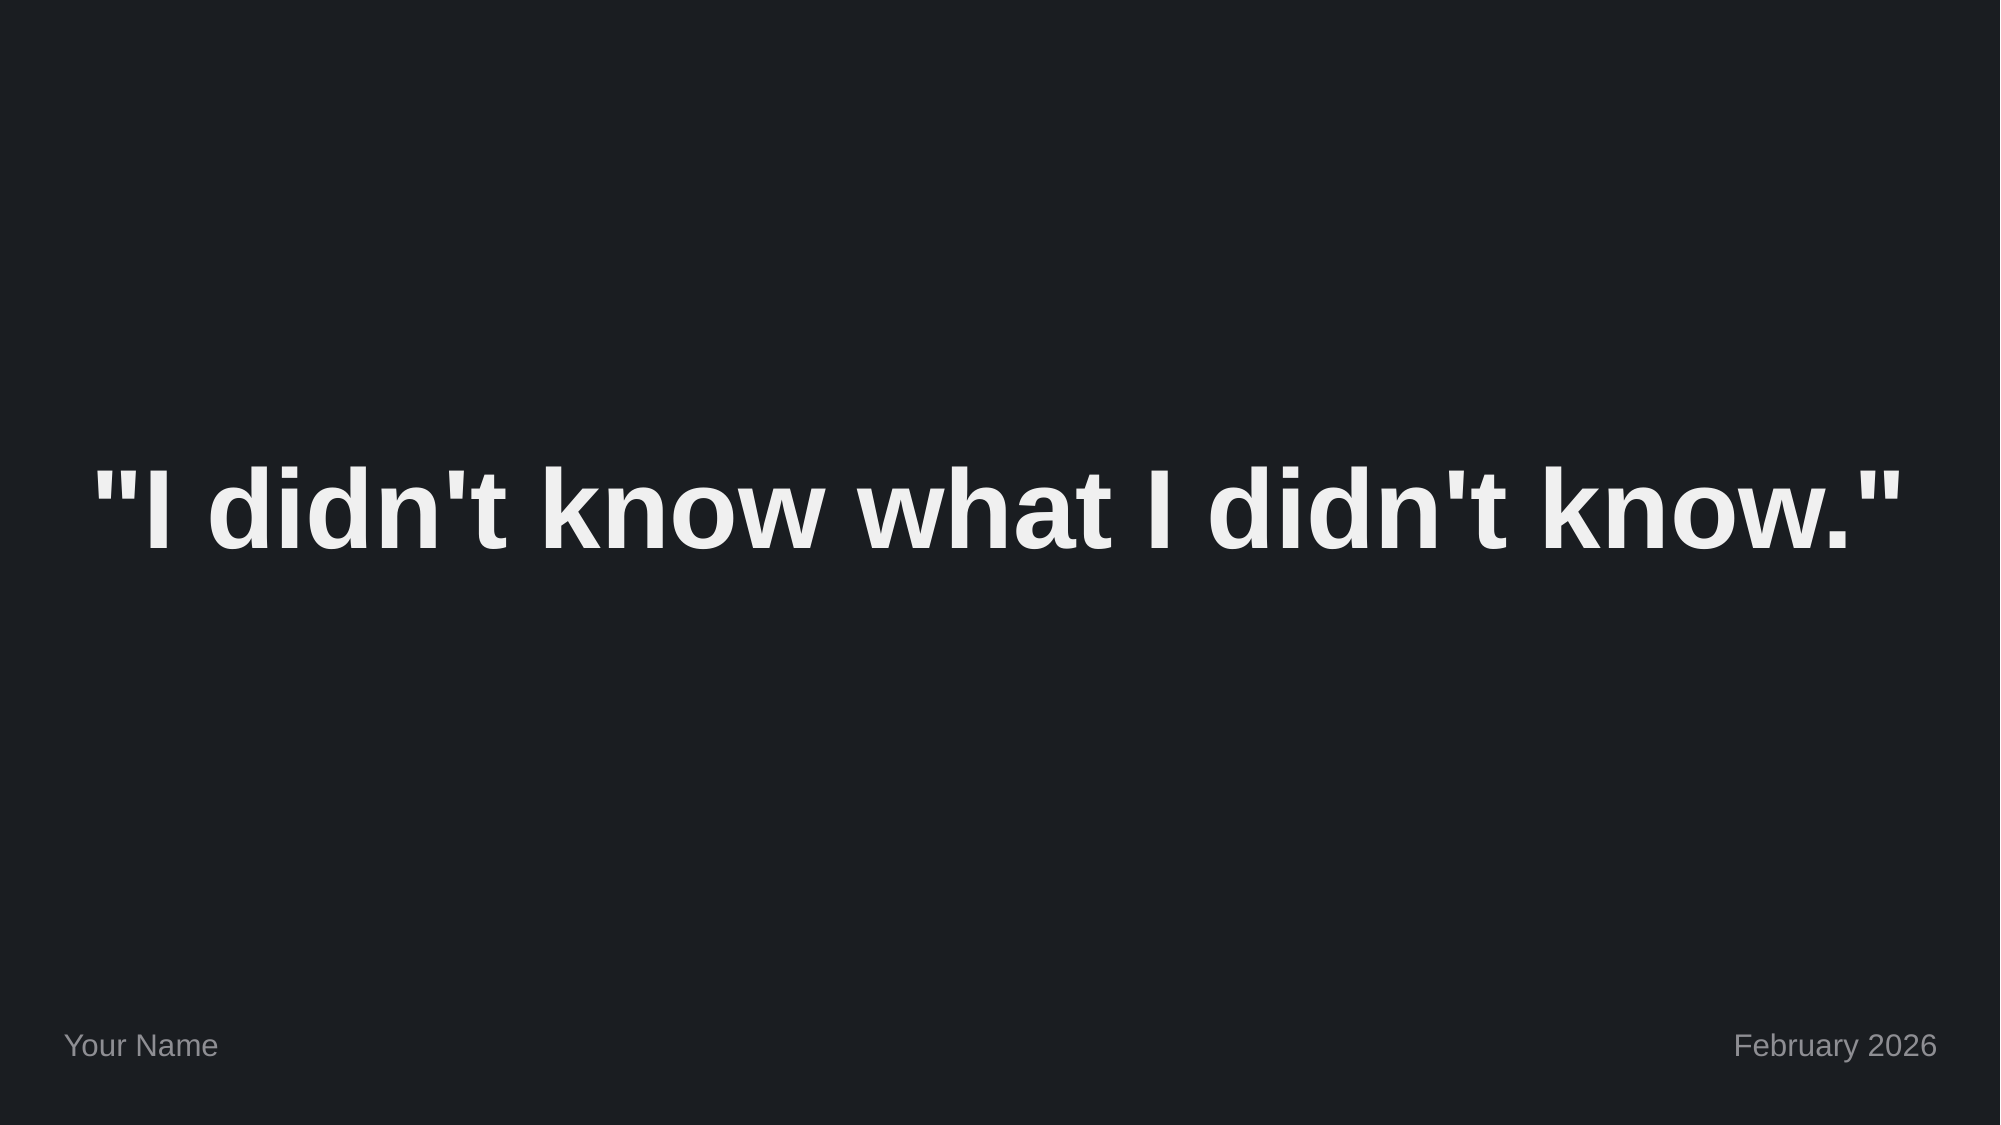

"I didn't know what I didn't know."
Your Name
February 2026